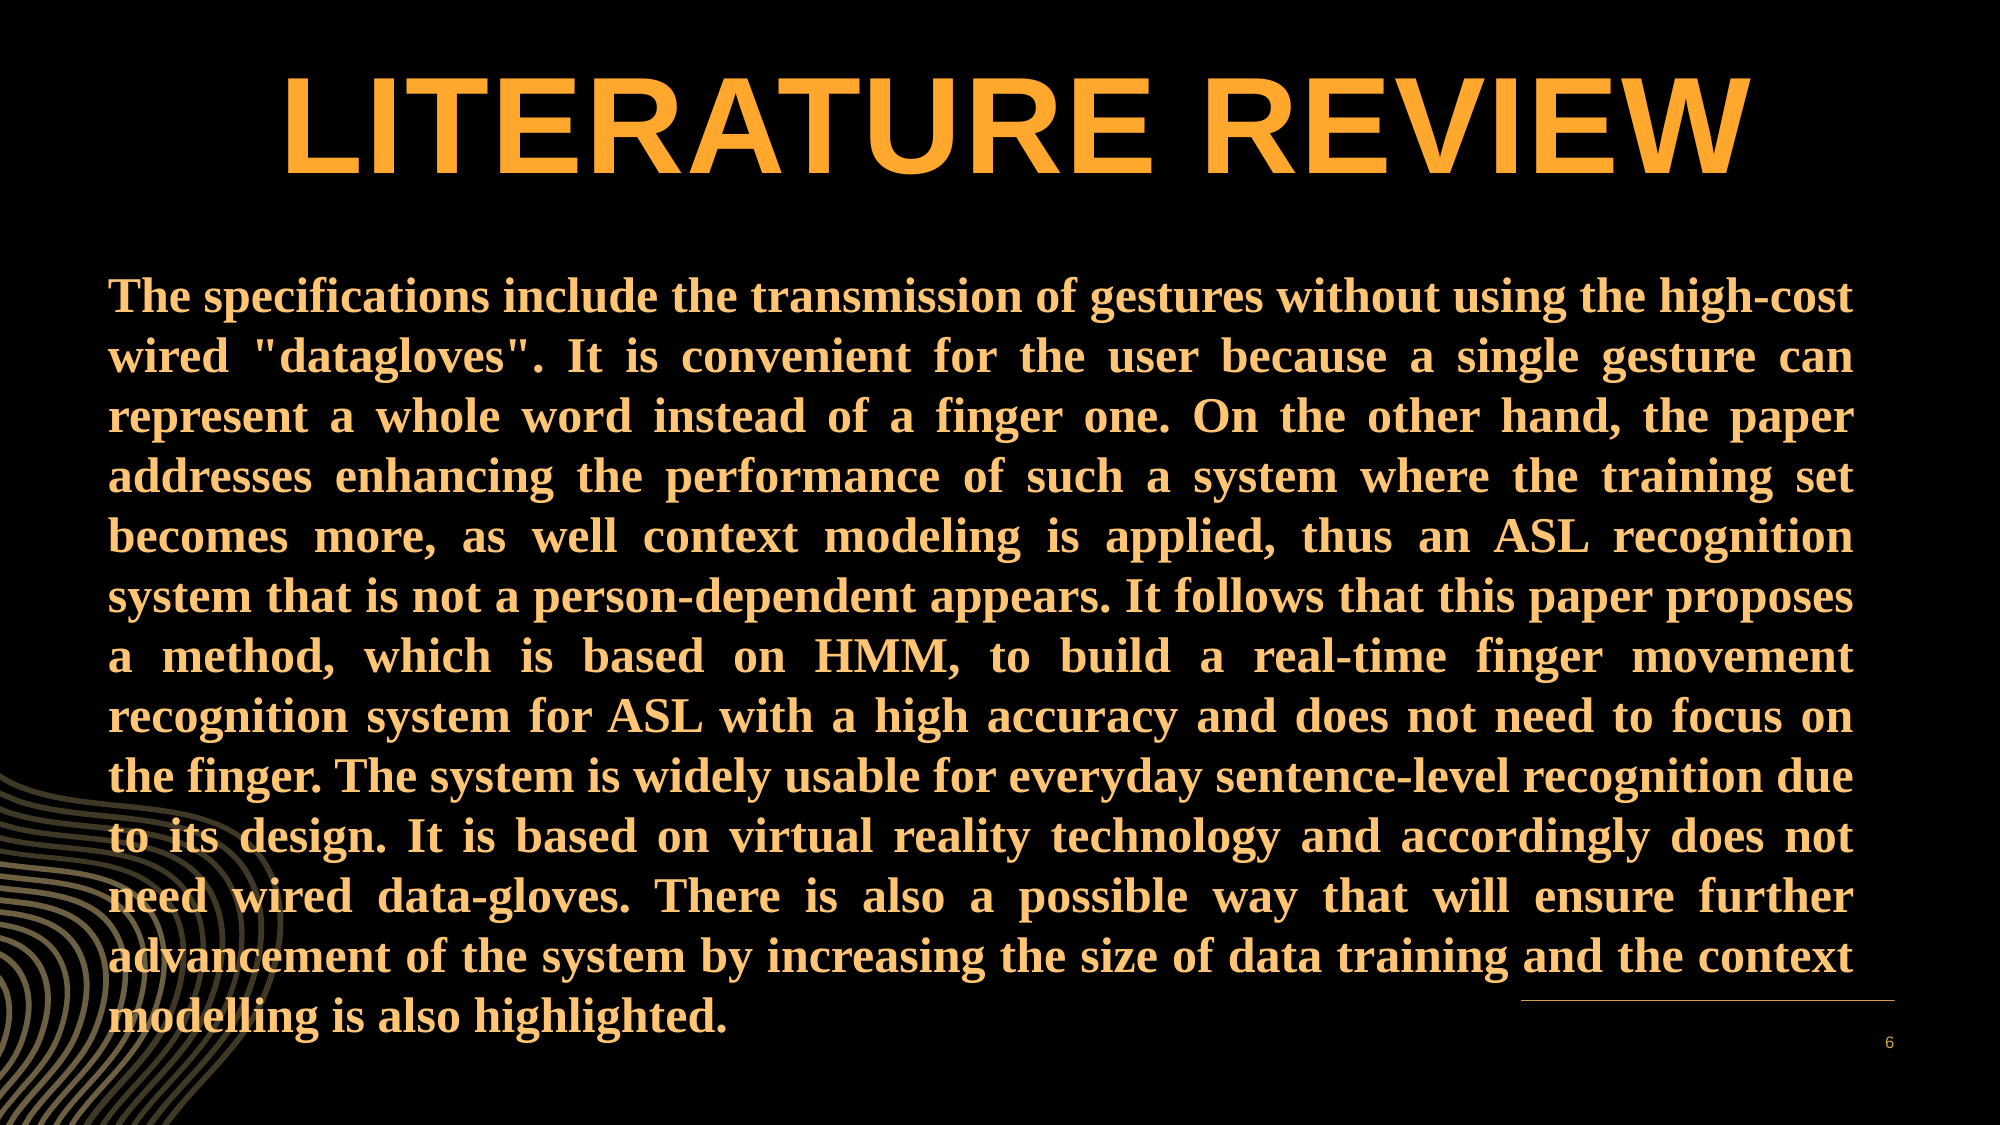

# Literature review
The specifications include the transmission of gestures without using the high-cost wired "datagloves". It is convenient for the user because a single gesture can represent a whole word instead of a finger one. On the other hand, the paper addresses enhancing the performance of such a system where the training set becomes more, as well context modeling is applied, thus an ASL recognition system that is not a person-dependent appears. It follows that this paper proposes a method, which is based on HMM, to build a real-time finger movement recognition system for ASL with a high accuracy and does not need to focus on the finger. The system is widely usable for everyday sentence-level recognition due to its design. It is based on virtual reality technology and accordingly does not need wired data-gloves. There is also a possible way that will ensure further advancement of the system by increasing the size of data training and the context modelling is also highlighted.
6